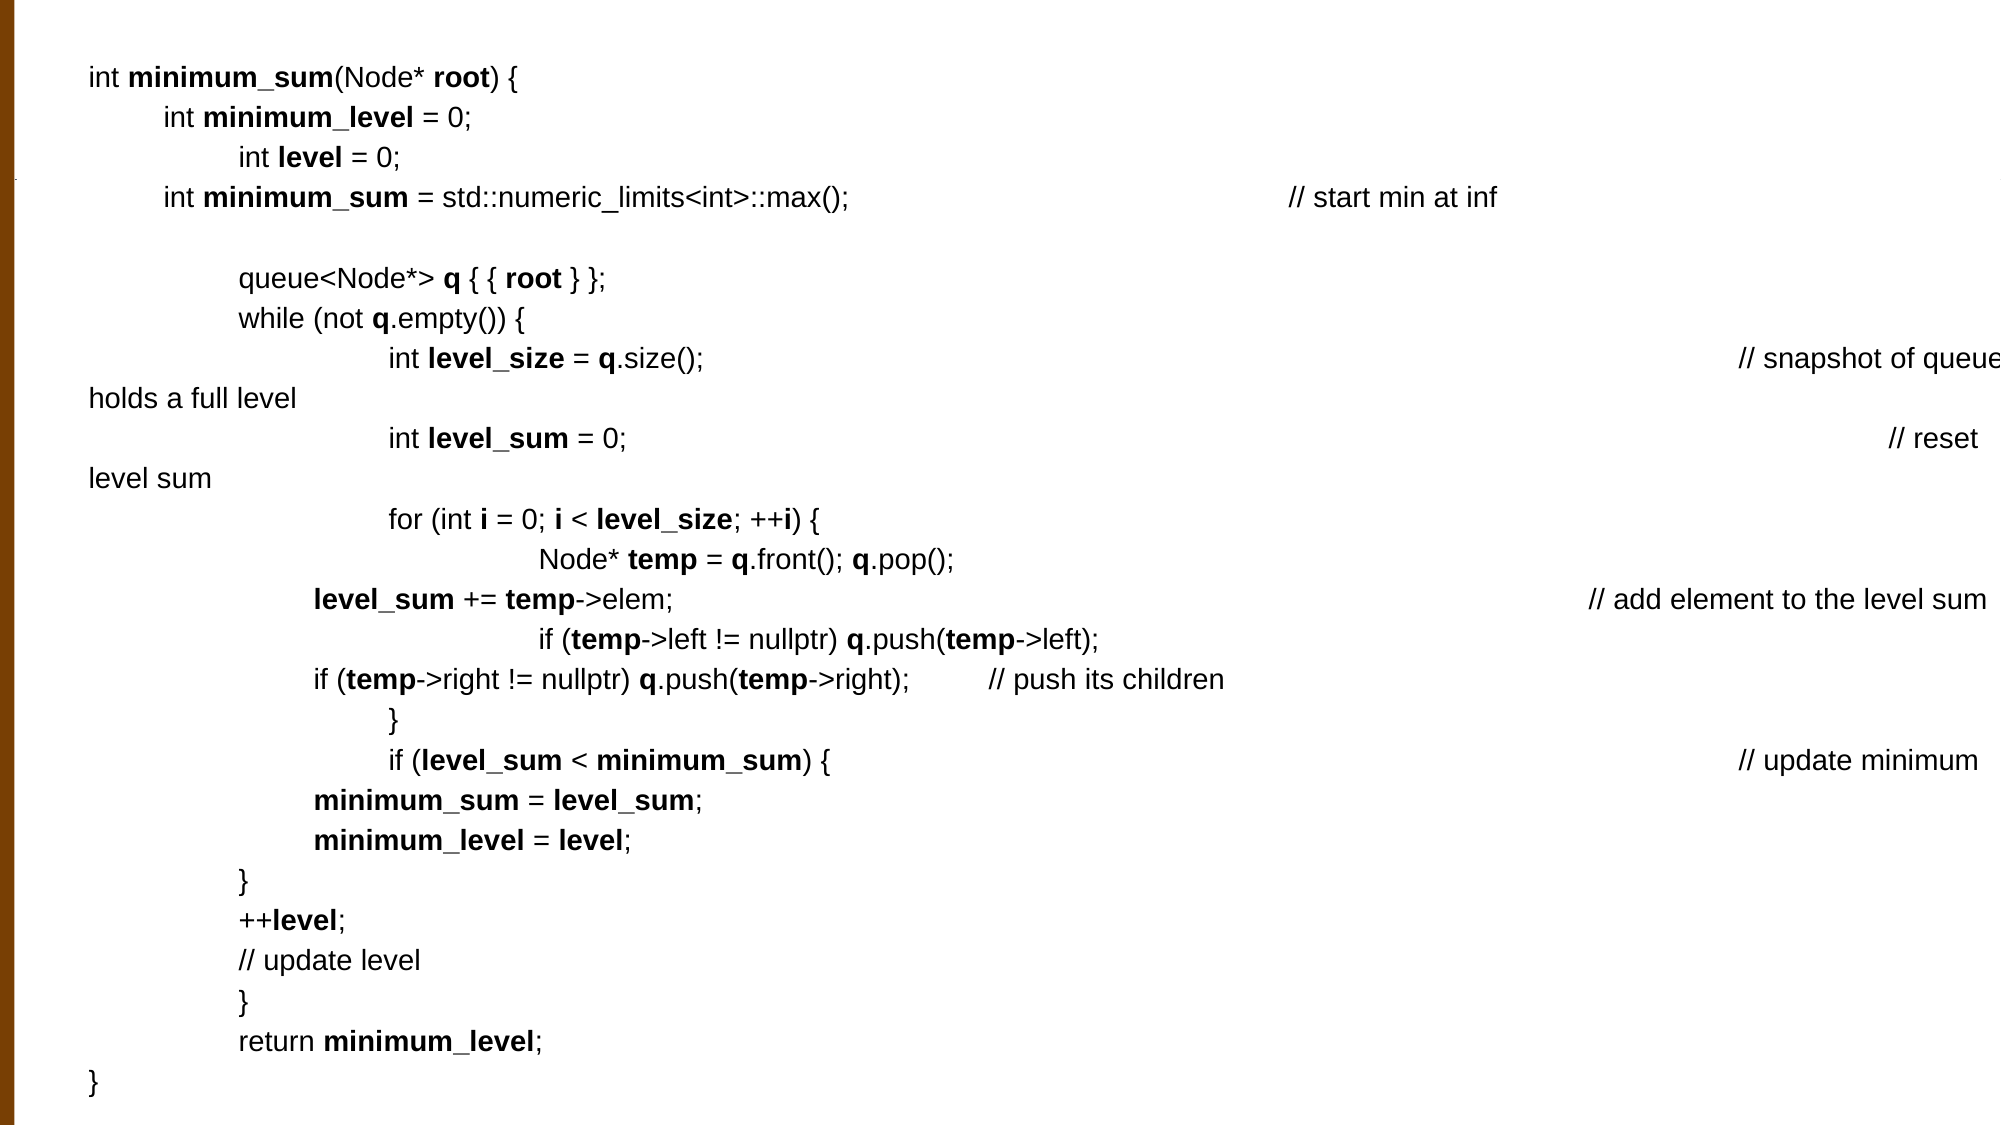

int minimum_sum(Node* root) {
int minimum_level = 0;
	int level = 0;
int minimum_sum = std::numeric_limits<int>::max(); 			// start min at inf

	queue<Node*> q { { root } };
	while (not q.empty()) {
		int level_size = q.size(); 							// snapshot of queue holds a full level
		int level_sum = 0; 									// reset level sum
		for (int i = 0; i < level_size; ++i) {
			Node* temp = q.front(); q.pop();
level_sum += temp->elem; 							// add element to the level sum
			if (temp->left != nullptr) q.push(temp->left);
if (temp->right != nullptr) q.push(temp->right); 	// push its children
		}
		if (level_sum < minimum_sum) {							// update minimum
minimum_sum = level_sum;
minimum_level = level;
      	}
      	++level;												// update level
	}
	return minimum_level;
}